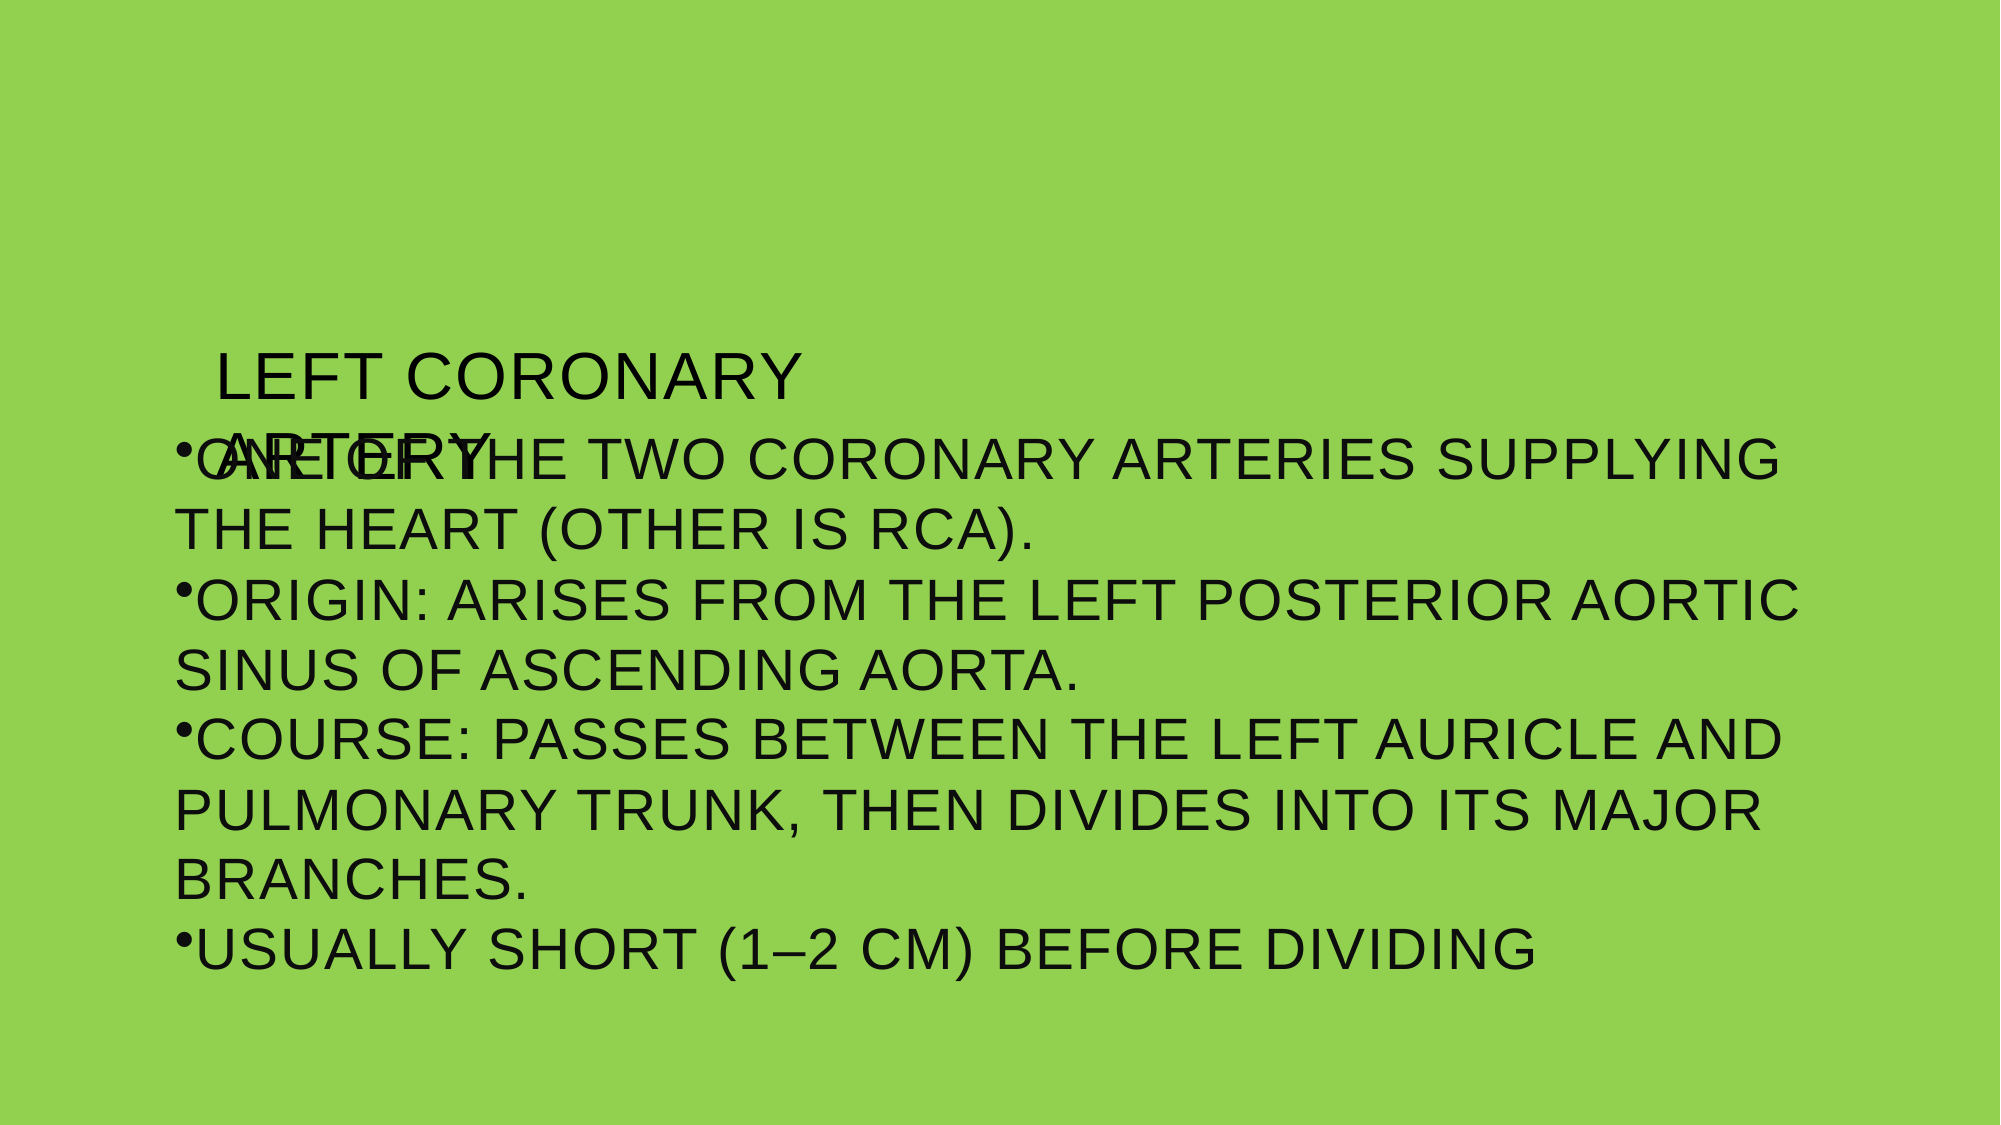

# LEFT CORONARY ARTERY
One of the two coronary arteries supplying the heart (other is RCA).
Origin: arises from the left posterior aortic sinus of ascending aorta.
Course: passes between the left auricle and pulmonary trunk, then divides into its major branches.
Usually short (1–2 cm) before dividing